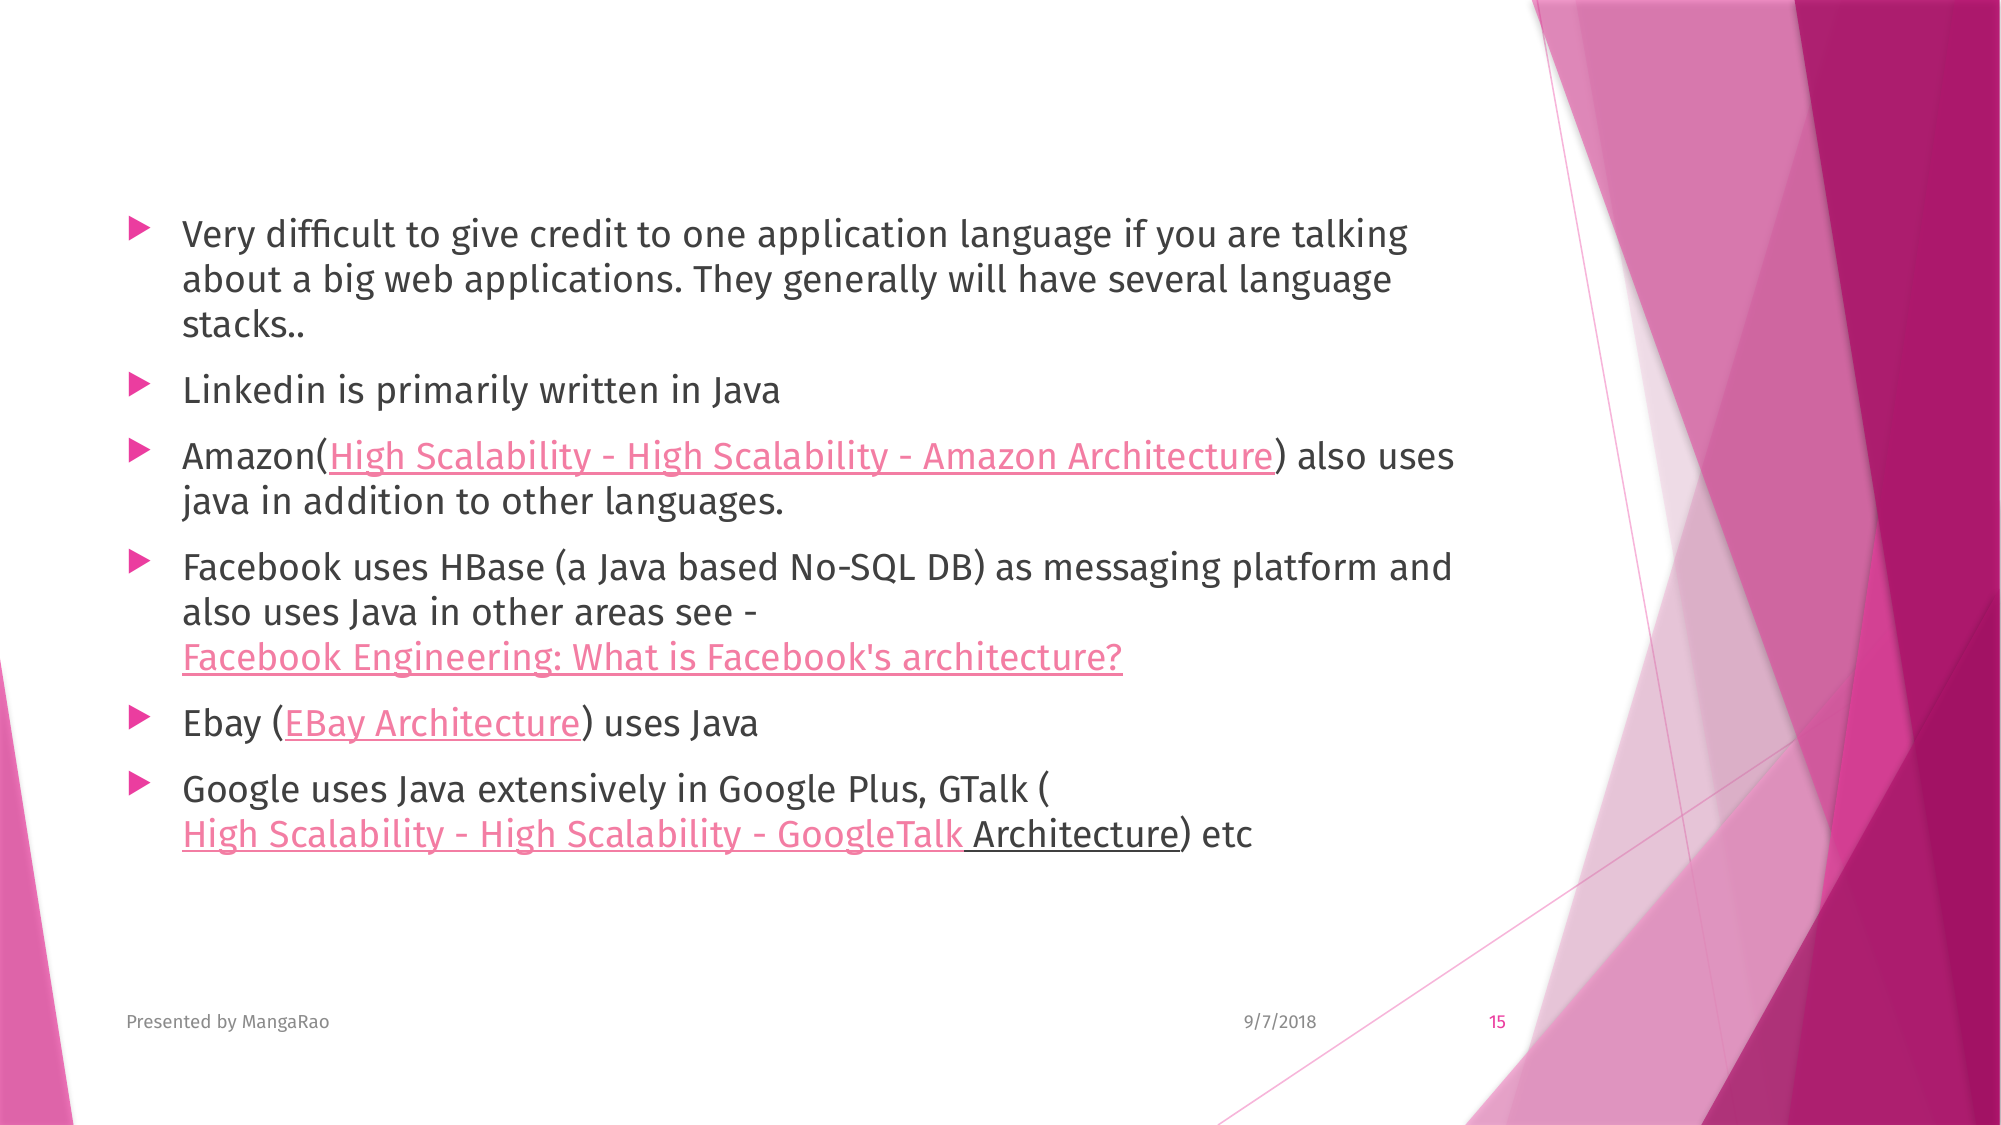

Very difficult to give credit to one application language if you are talking about a big web applications. They generally will have several language stacks..
Linkedin is primarily written in Java
Amazon(High Scalability - High Scalability - Amazon Architecture) also uses java in addition to other languages.
Facebook uses HBase (a Java based No-SQL DB) as messaging platform and also uses Java in other areas see - Facebook Engineering: What is Facebook's architecture?
Ebay (EBay Architecture) uses Java
Google uses Java extensively in Google Plus, GTalk (High Scalability - High Scalability - GoogleTalk Architecture) etc

Presented by MangaRao
9/7/2018
15